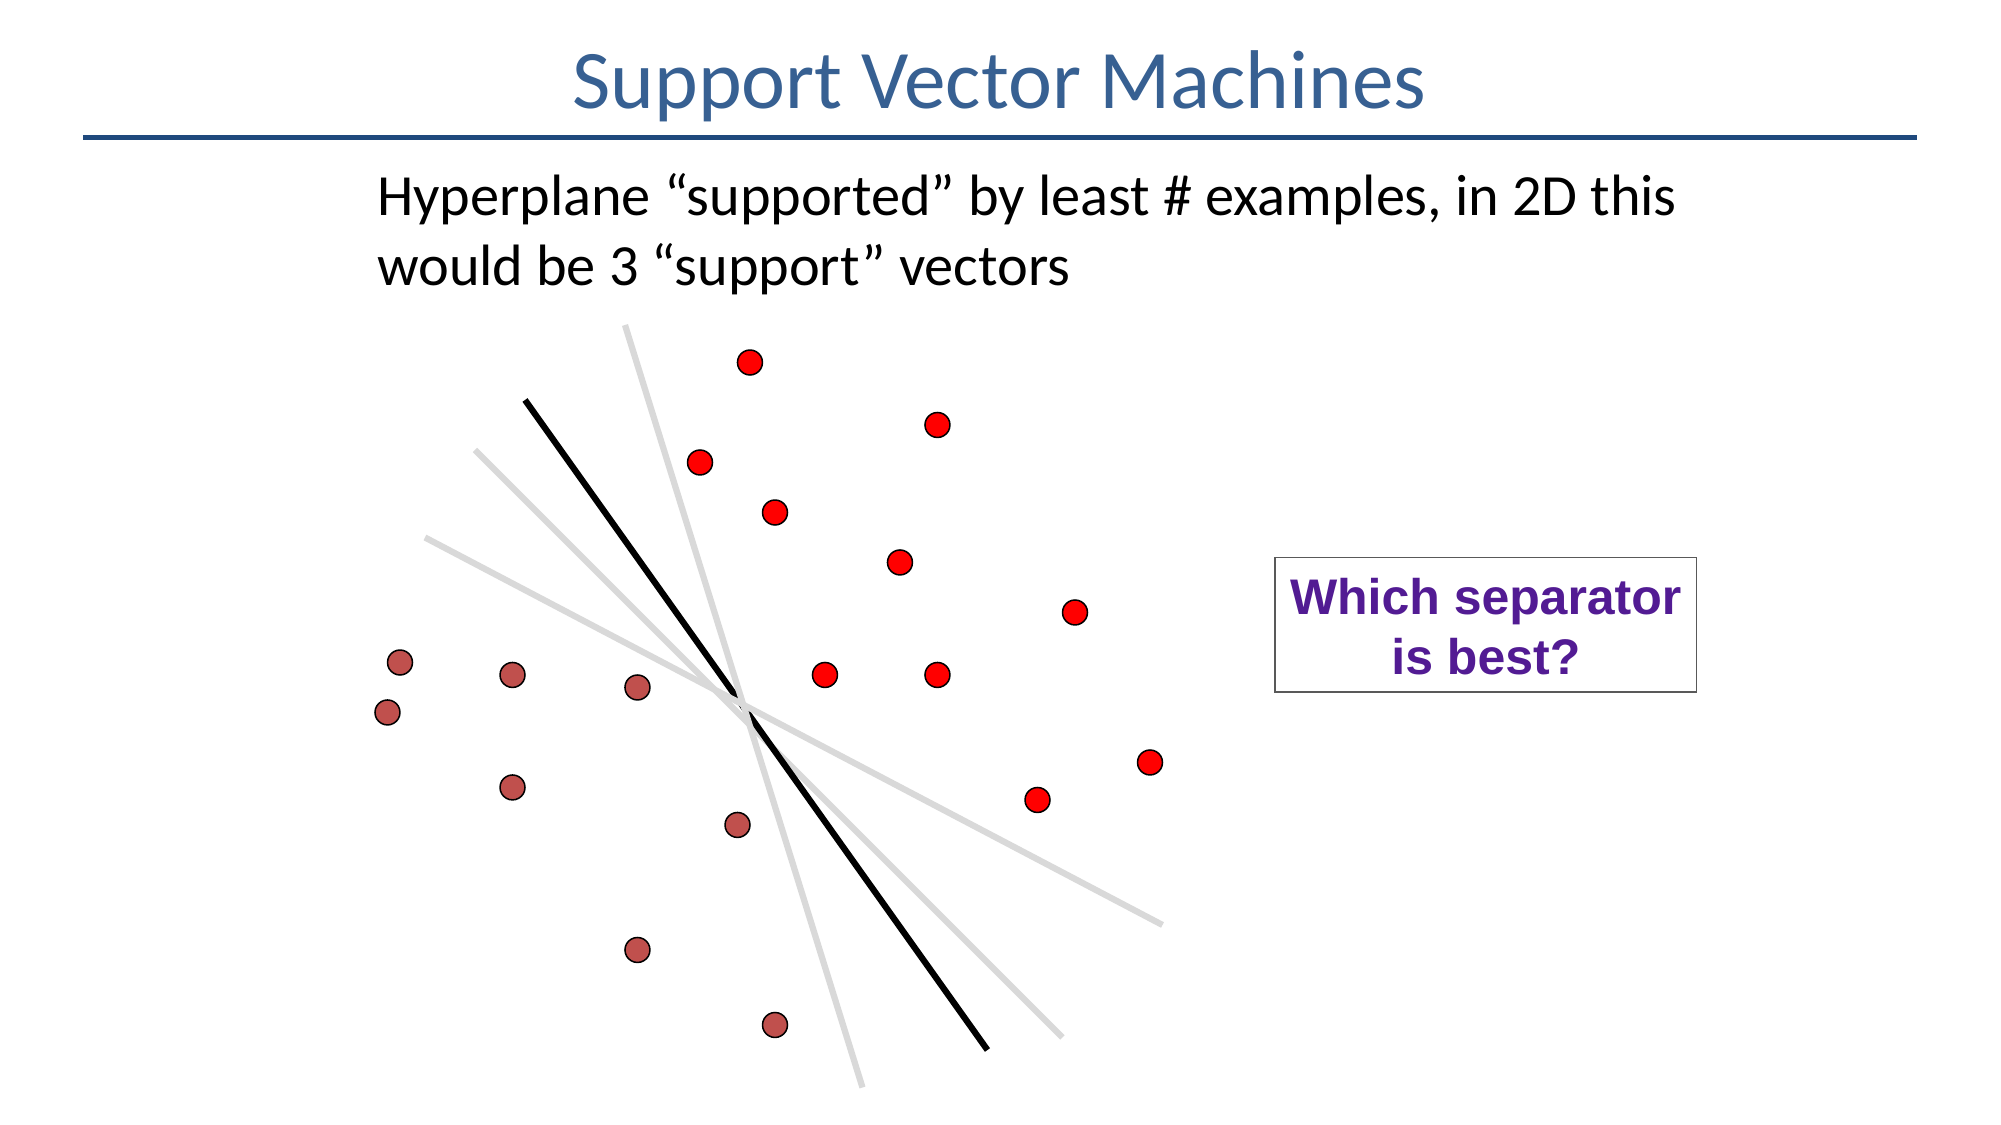

# Support Vector Machines
Hyperplane “supported” by least # examples, in 2D this would be 3 “support” vectors

Which separator
is best?